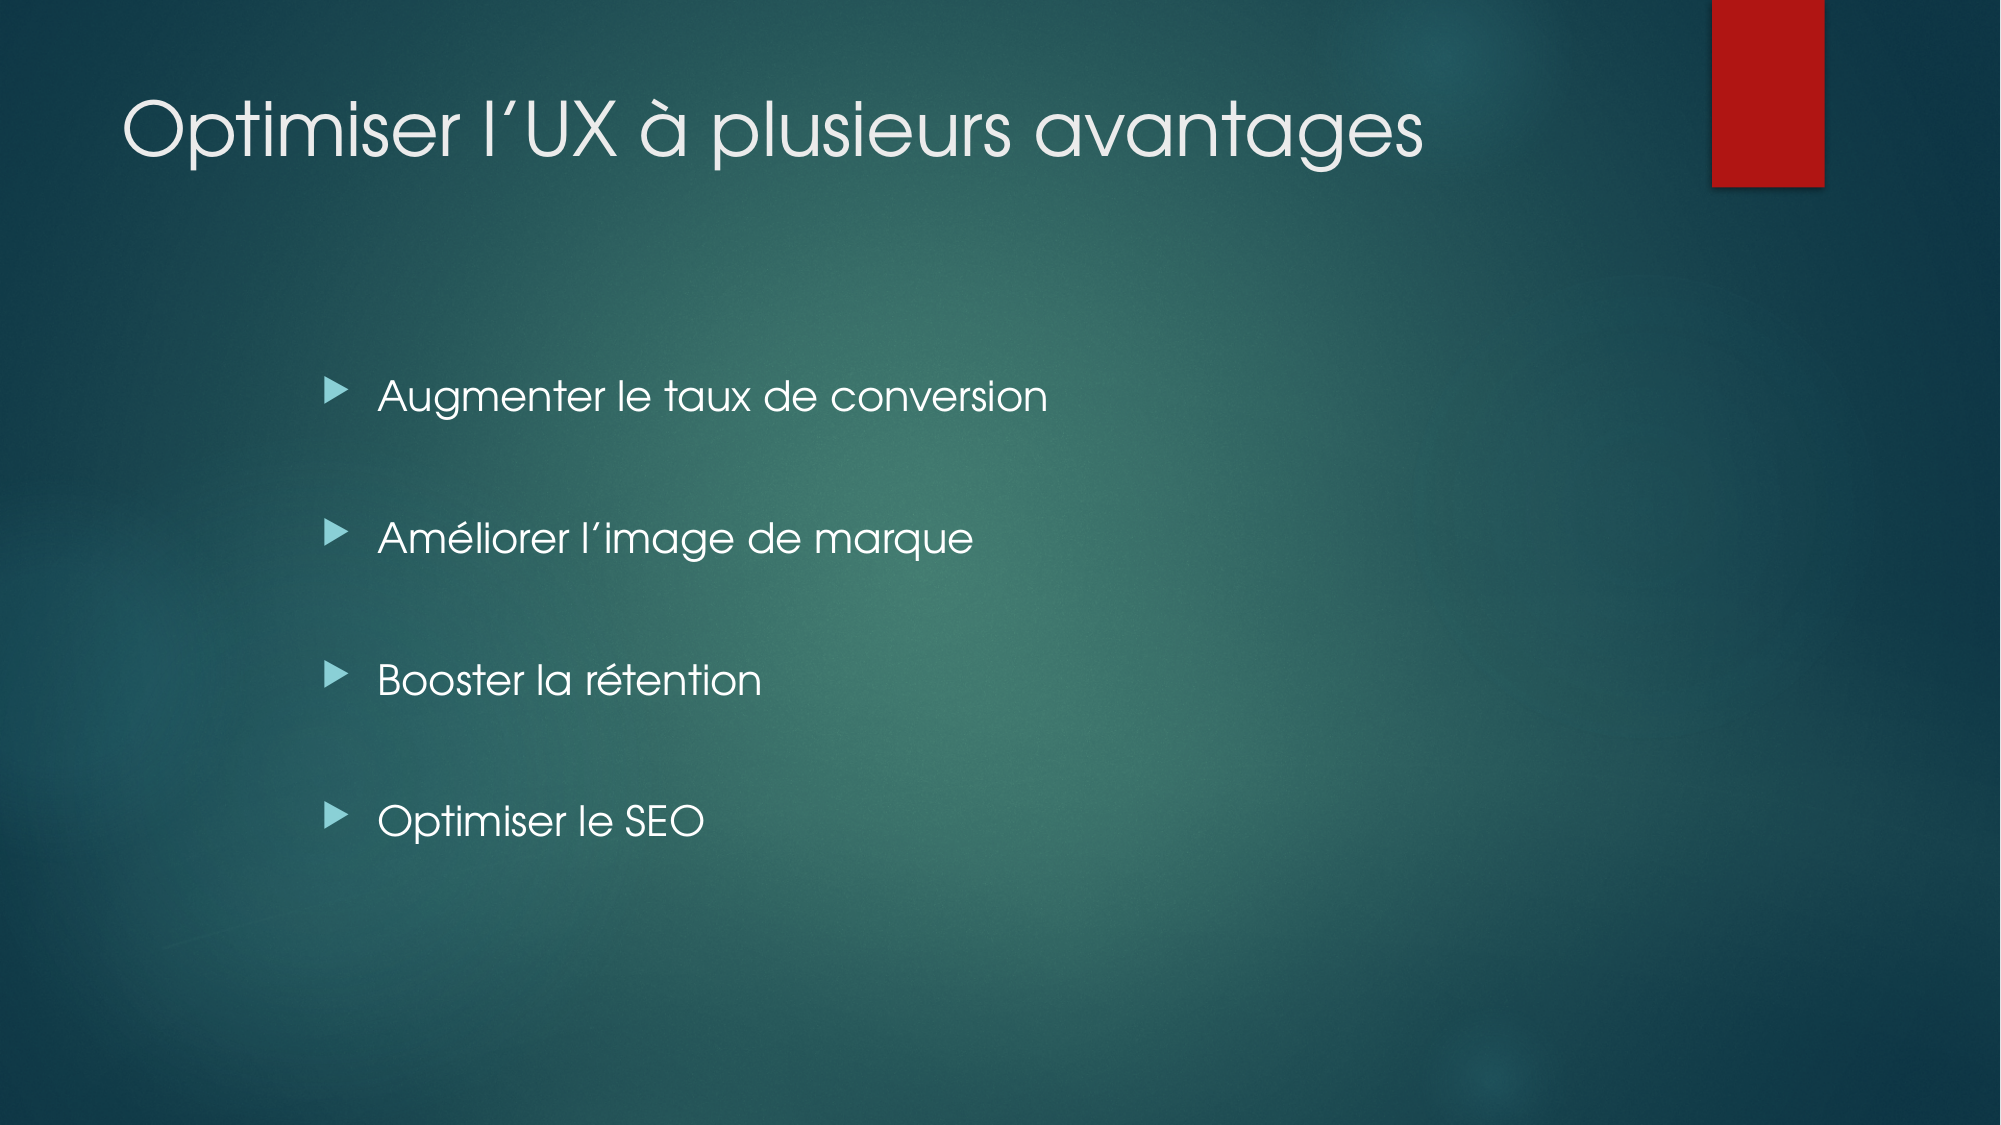

# Optimiser l’UX à plusieurs avantages
Augmenter le taux de conversion

Améliorer l’image de marque

Booster la rétention

Optimiser le SEO